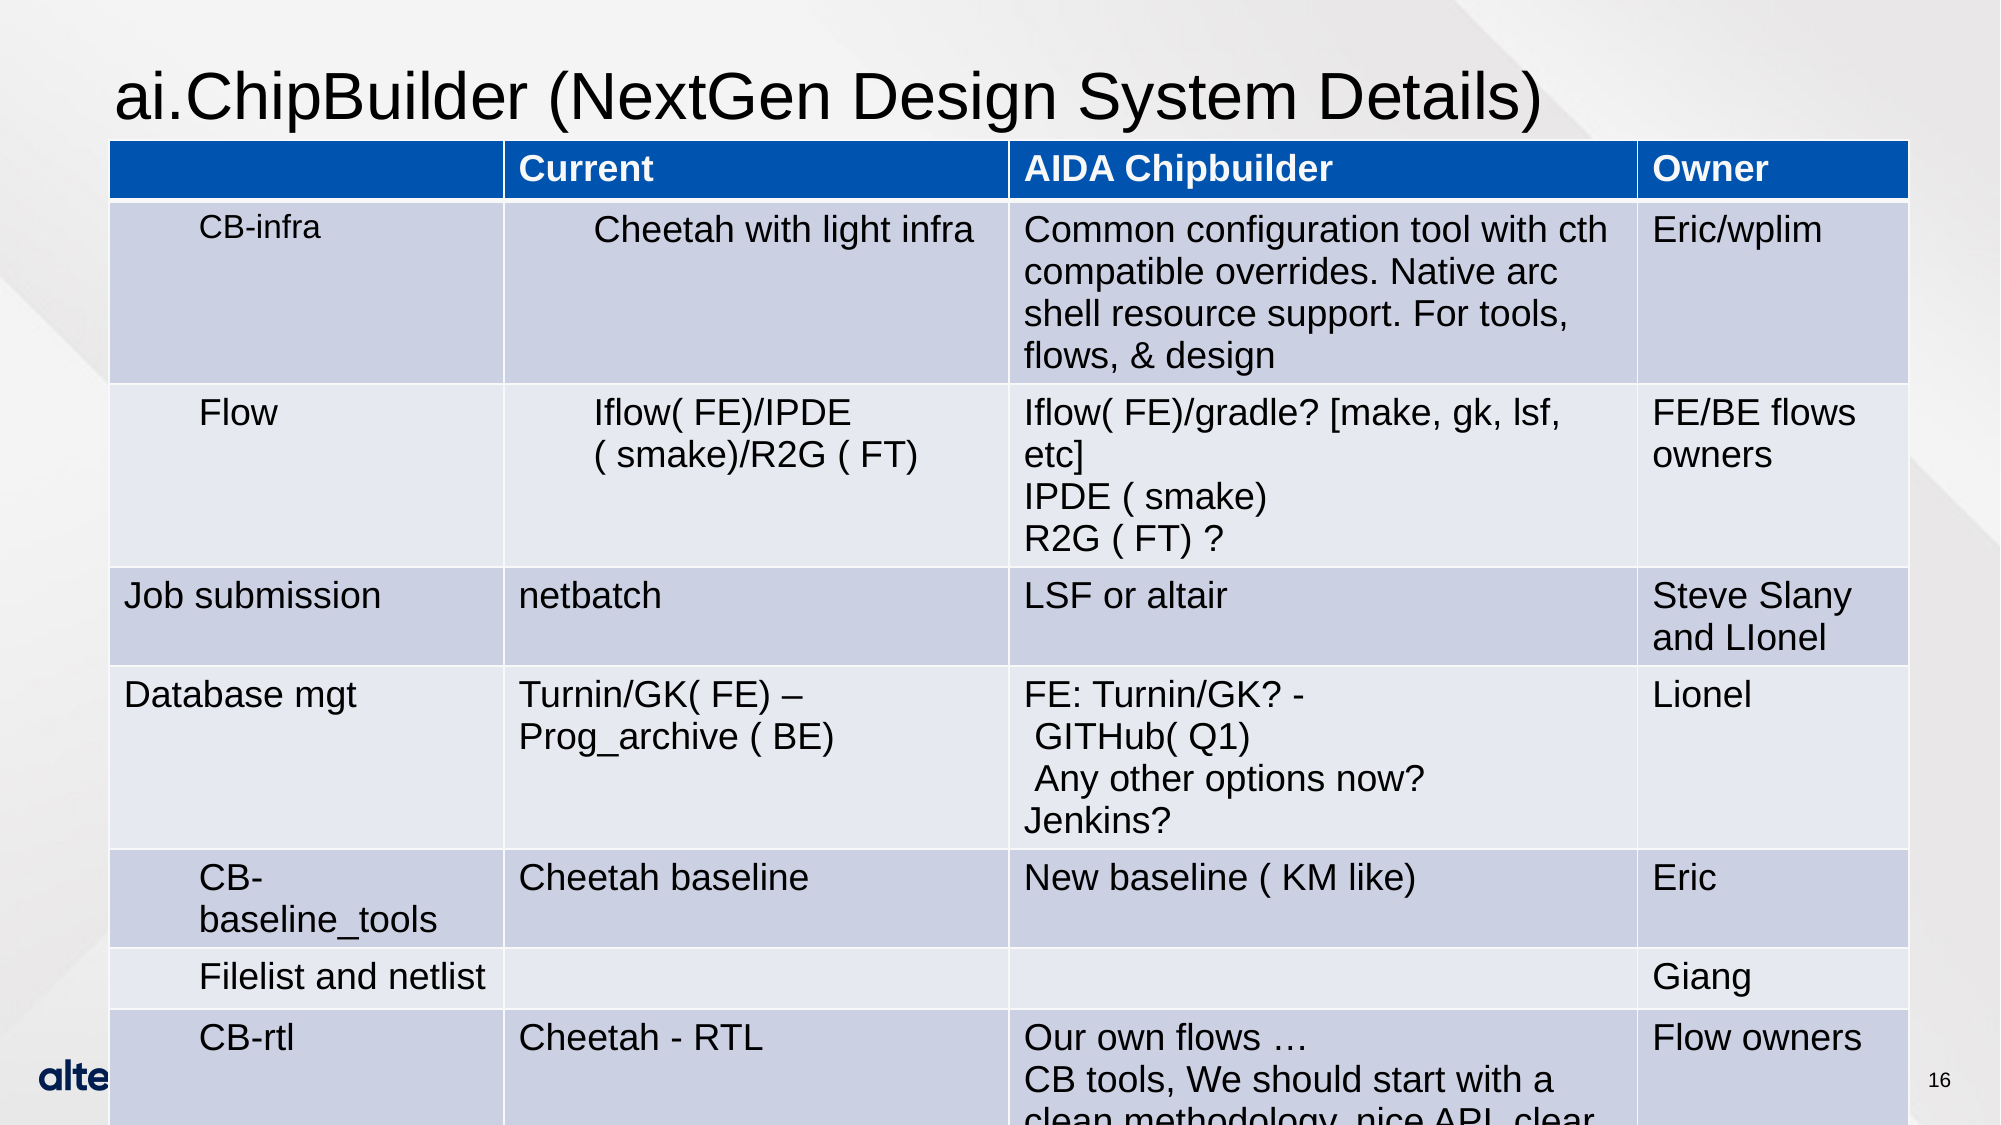

# ai.ChipBuilder (NextGen Design System Details)
|  | Current | AIDA Chipbuilder | Owner |
| --- | --- | --- | --- |
| CB-infra | Cheetah with light infra | Common configuration tool with cth compatible overrides. Native arc shell resource support. For tools, flows, & design | Eric/wplim |
| Flow | Iflow( FE)/IPDE ( smake)/R2G ( FT) | Iflow( FE)/gradle? [make, gk, lsf, etc] IPDE ( smake) R2G ( FT) ? | FE/BE flows owners |
| Job submission | netbatch | LSF or altair | Steve Slany and LIonel |
| Database mgt | Turnin/GK( FE) –Prog\_archive ( BE) | FE: Turnin/GK? - GITHub( Q1) Any other options now? Jenkins? | Lionel |
| CB-baseline\_tools | Cheetah baseline | New baseline ( KM like) | Eric |
| Filelist and netlist |  |  | Giang |
| CB-rtl | Cheetah - RTL | Our own flows … CB tools, We should start with a clean methodology, nice API, clear documentation, and rules. We should have a unit test for each flow that verifies the rules.  (so everyone think about how to do that before the next meeting) | Flow owners |
| Release and audit | Dmx audit | Dmx audit | Lionel |